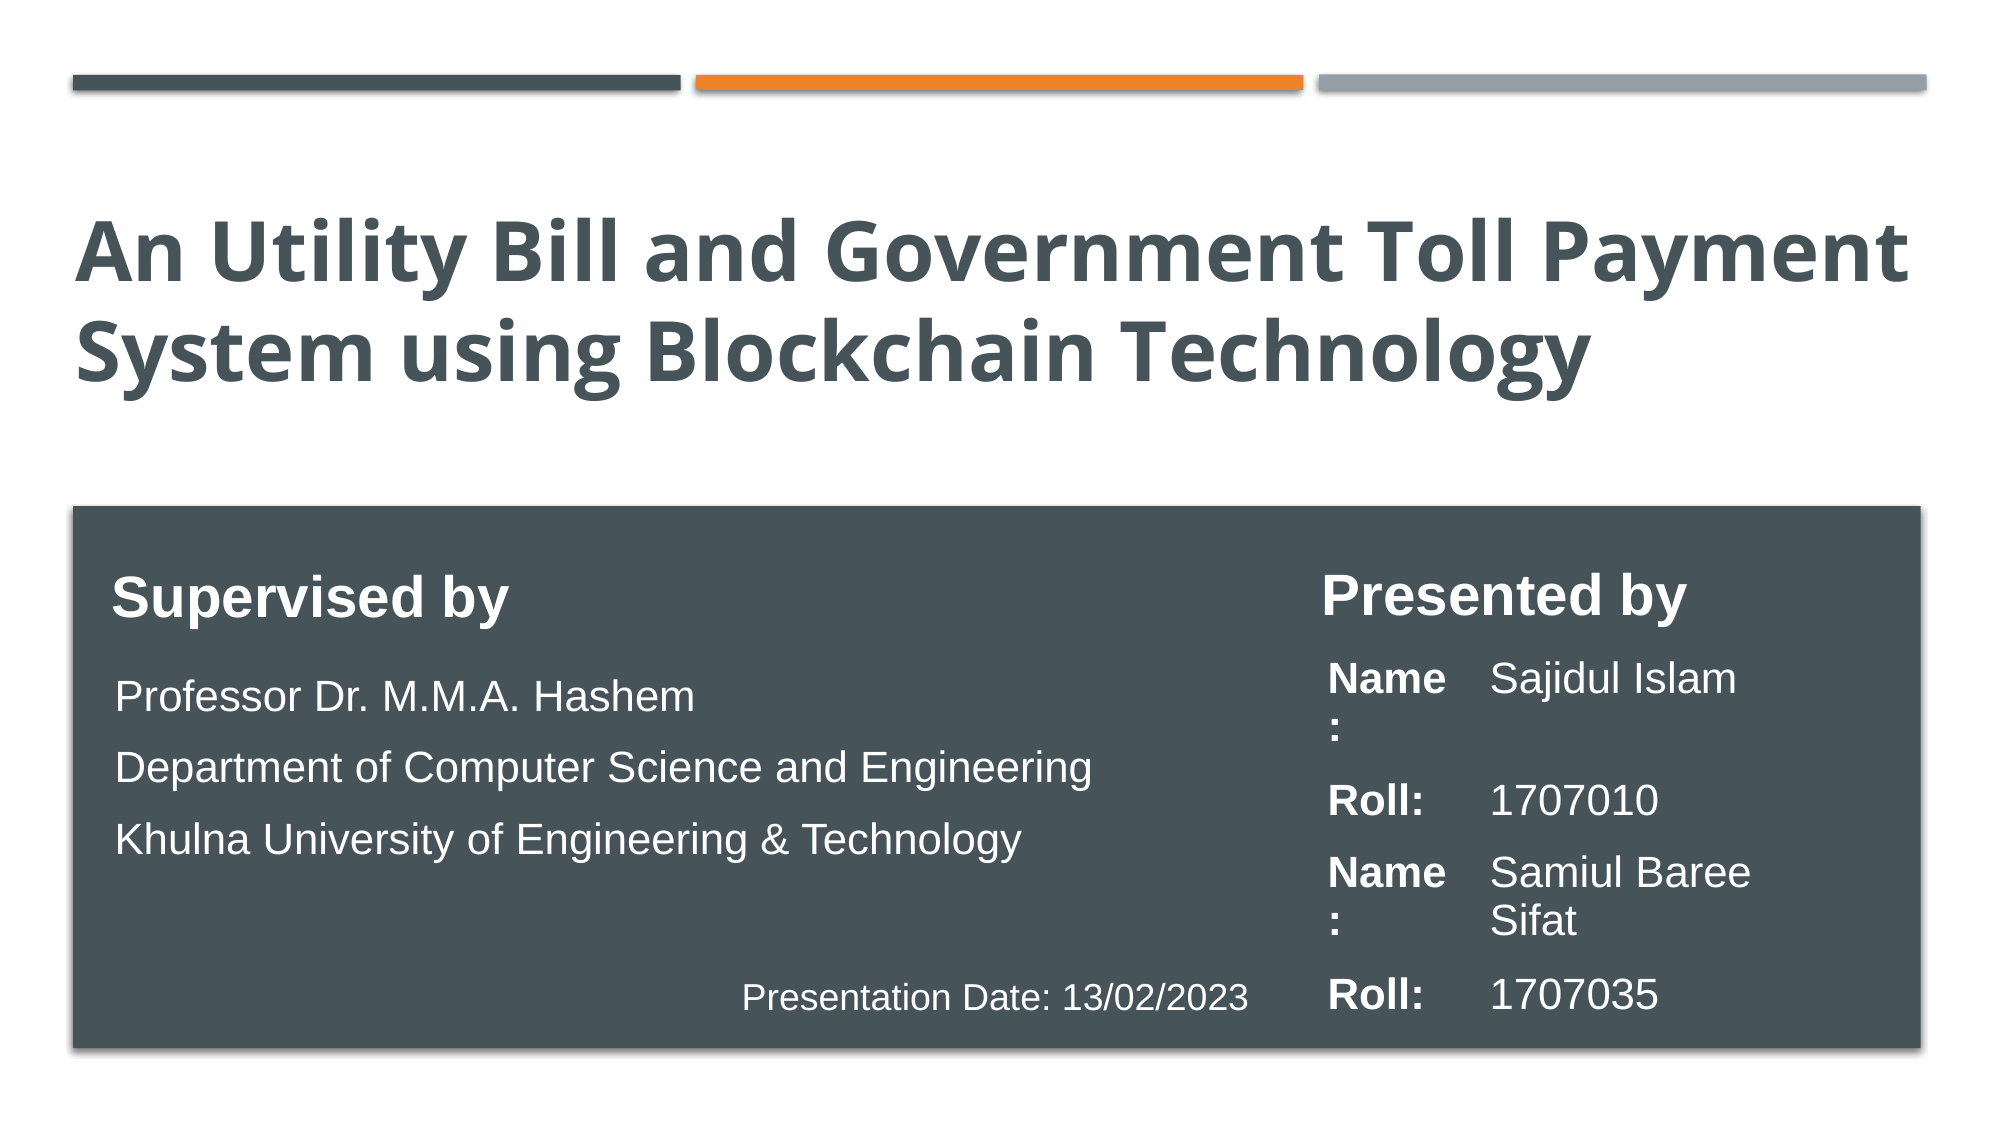

An Utility Bill and Government Toll Payment System using Blockchain Technology
| Supervised by |
| --- |
| Professor Dr. M.M.A. Hashem |
| Department of Computer Science and Engineering |
| Khulna University of Engineering & Technology |
| Presented by |  |
| --- | --- |
| Name: | Sajidul Islam |
| Roll: | 1707010 |
| Name: | Samiul Baree Sifat |
| Roll: | 1707035 |
Presentation Date: 13/02/2023